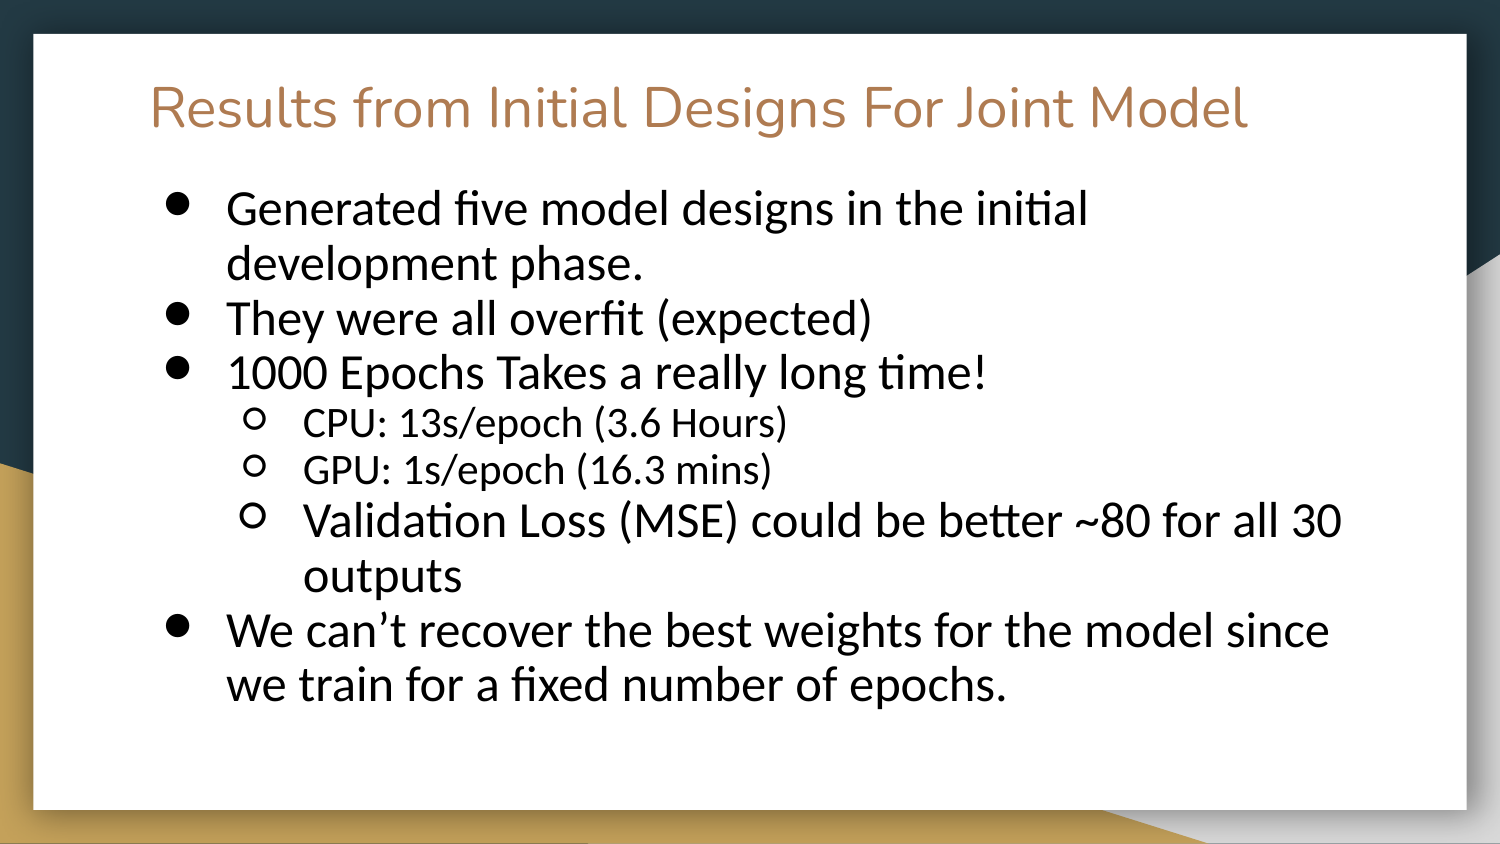

# Results from Initial Designs For Joint Model
Generated five model designs in the initial development phase.
They were all overfit (expected)
1000 Epochs Takes a really long time!
CPU: 13s/epoch (3.6 Hours)
GPU: 1s/epoch (16.3 mins)
Validation Loss (MSE) could be better ~80 for all 30 outputs
We can’t recover the best weights for the model since we train for a fixed number of epochs.